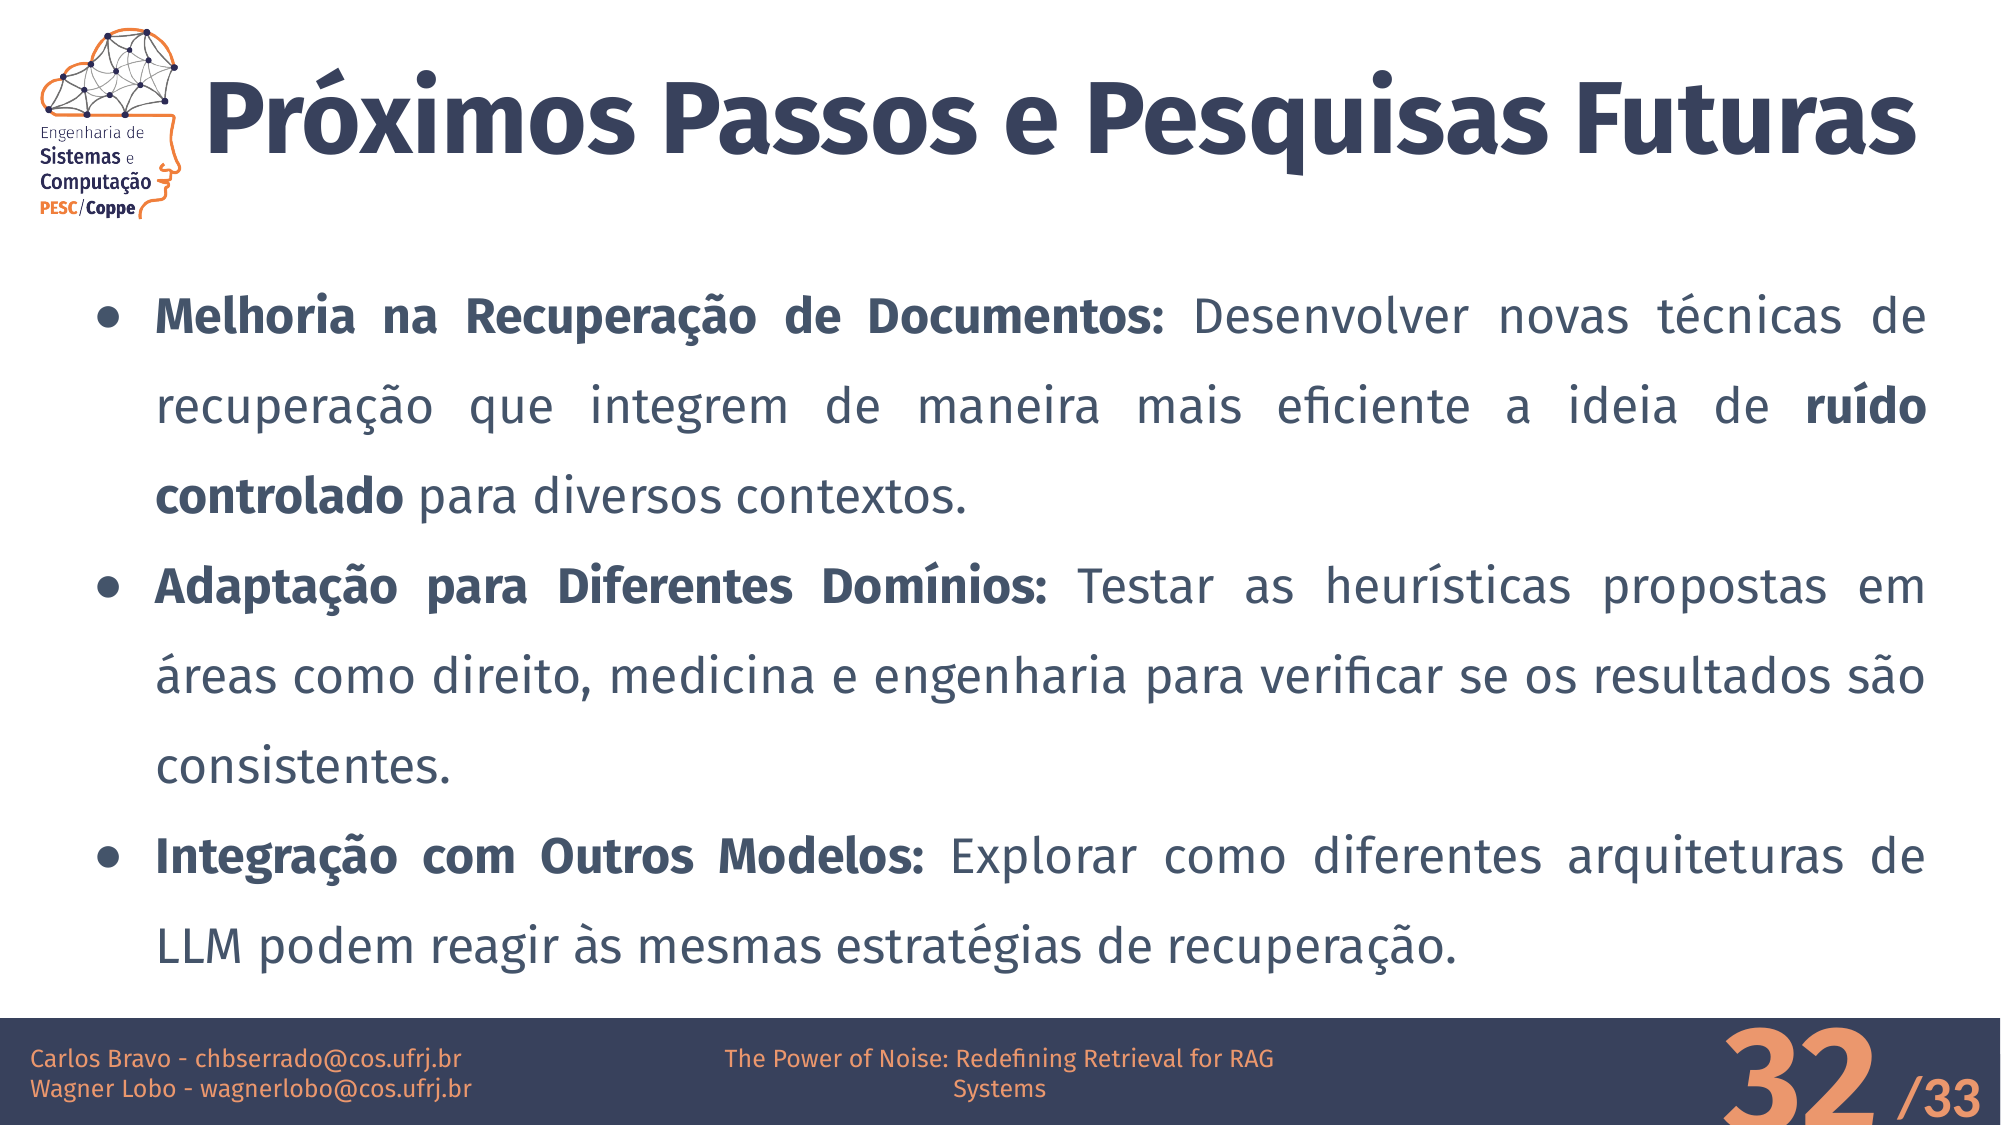

# Próximos Passos e Pesquisas Futuras
Melhoria na Recuperação de Documentos: Desenvolver novas técnicas de recuperação que integrem de maneira mais eficiente a ideia de ruído controlado para diversos contextos.
Adaptação para Diferentes Domínios: Testar as heurísticas propostas em áreas como direito, medicina e engenharia para verificar se os resultados são consistentes.
Integração com Outros Modelos: Explorar como diferentes arquiteturas de LLM podem reagir às mesmas estratégias de recuperação.

32